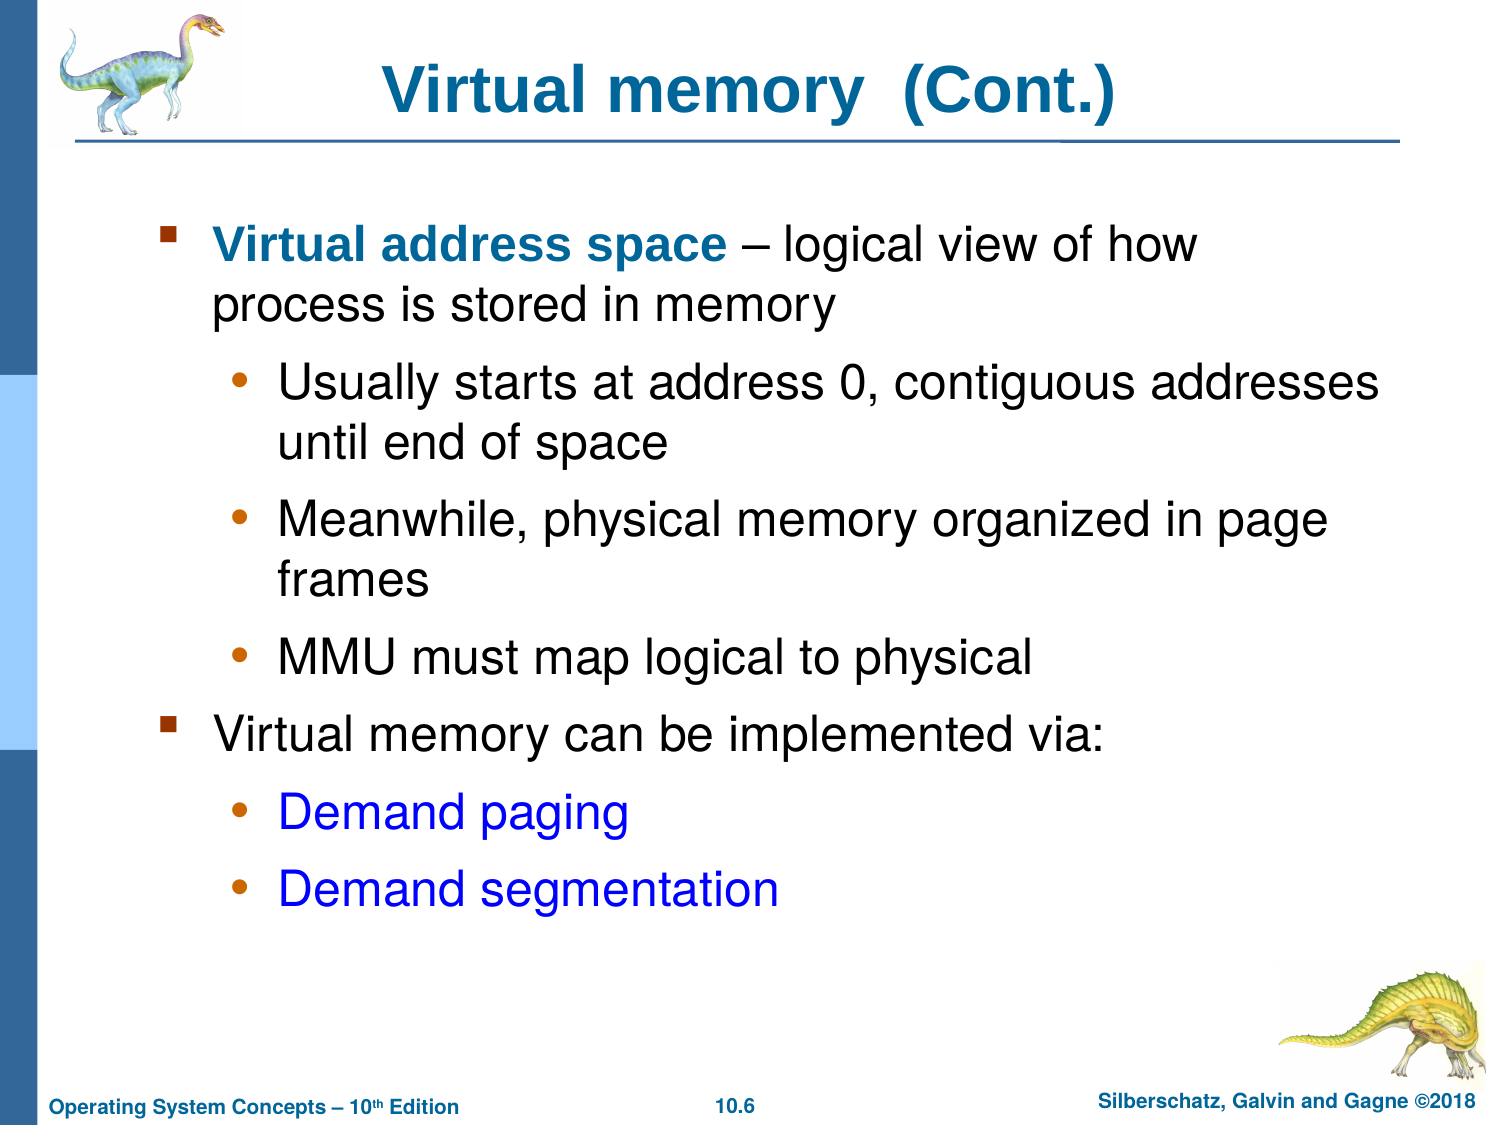

# Virtual memory  (Cont.)
Virtual address space – logical view of how process is stored in memory
Usually starts at address 0, contiguous addresses until end of space
Meanwhile, physical memory organized in page frames
MMU must map logical to physical
Virtual memory can be implemented via:
Demand paging
Demand segmentation